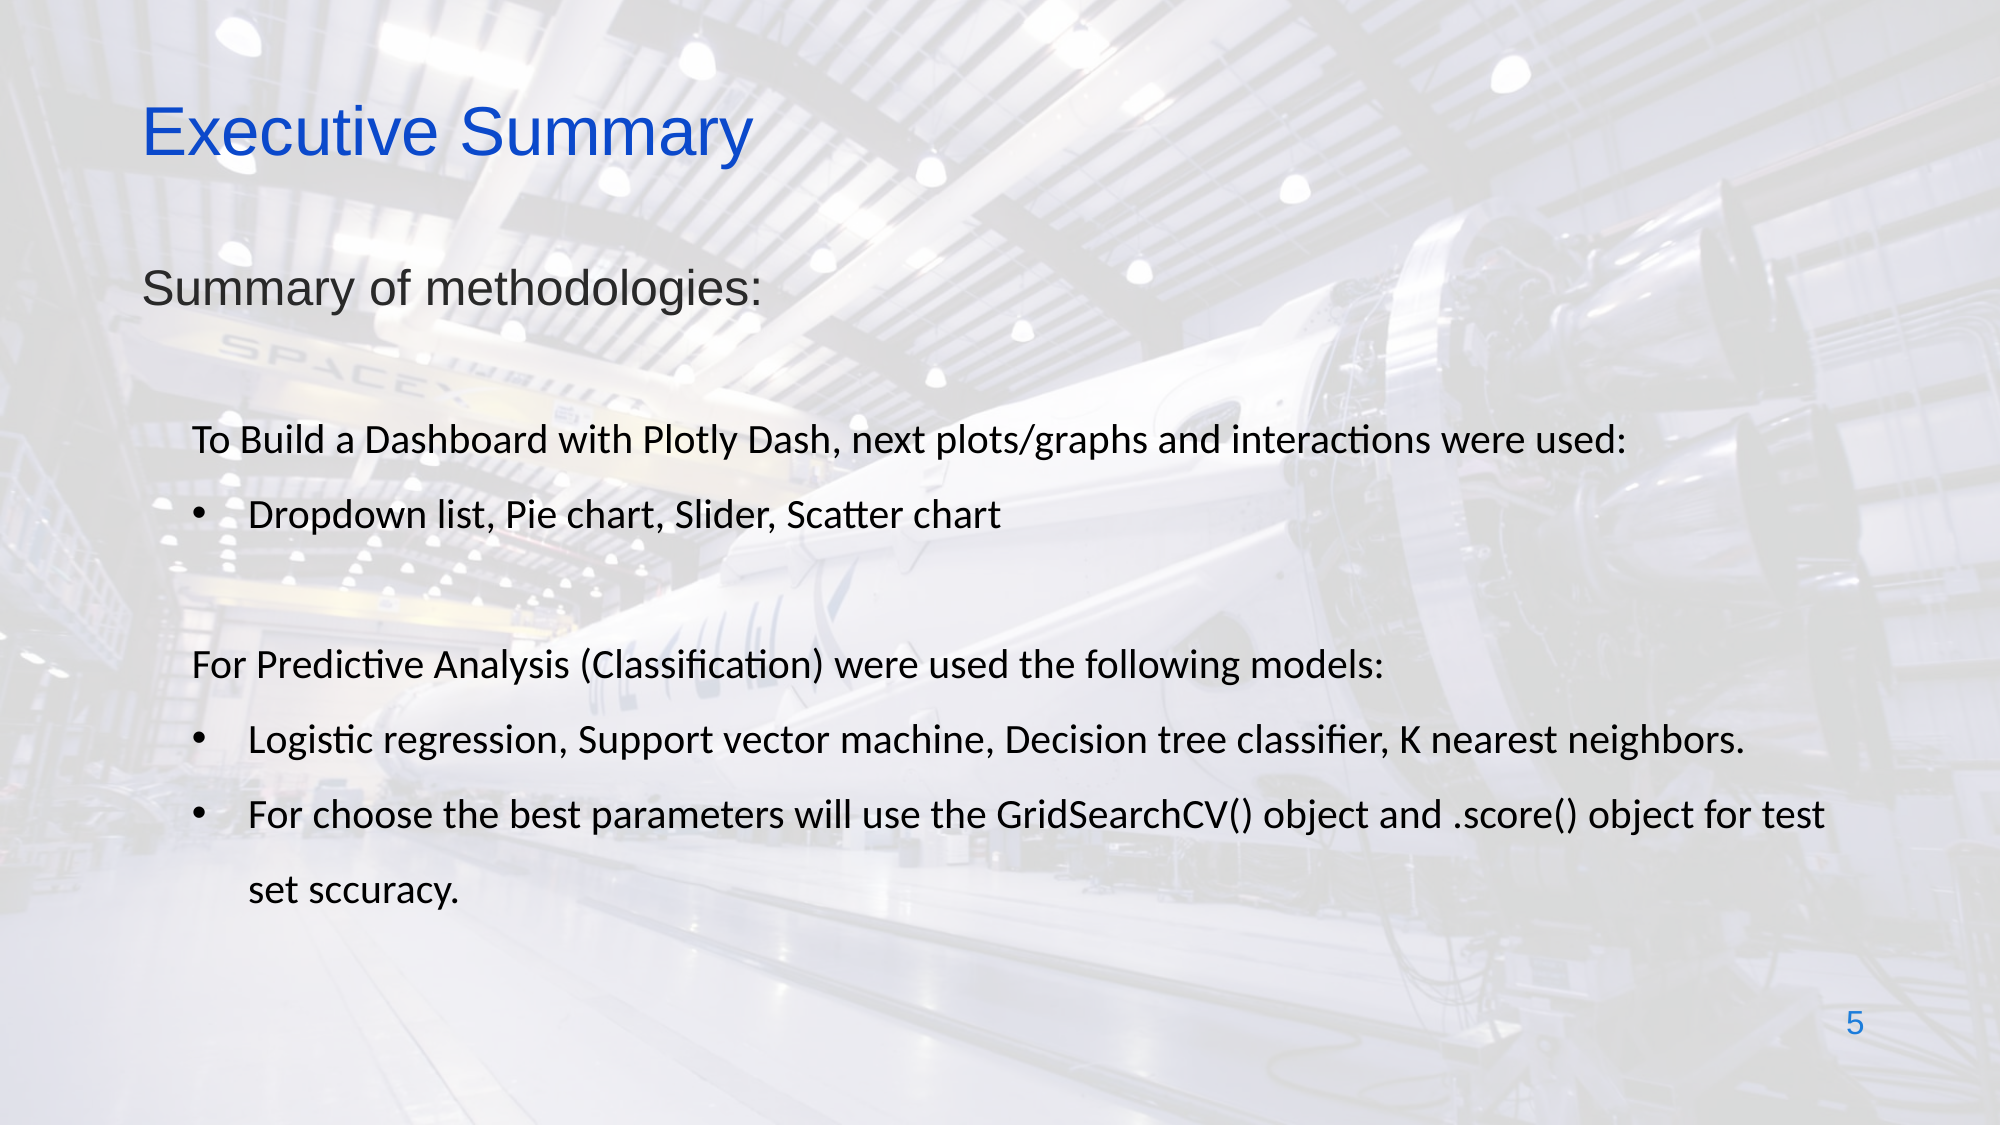

Executive Summary
Summary of methodologies:
To Build a Dashboard with Plotly Dash, next plots/graphs and interactions were used:
Dropdown list, Pie chart, Slider, Scatter chart

For Predictive Analysis (Classification) were used the following models:
Logistic regression, Support vector machine, Decision tree classifier, K nearest neighbors.
For choose the best parameters will use the GridSearchCV() object and .score() object for test set sccuracy.
5